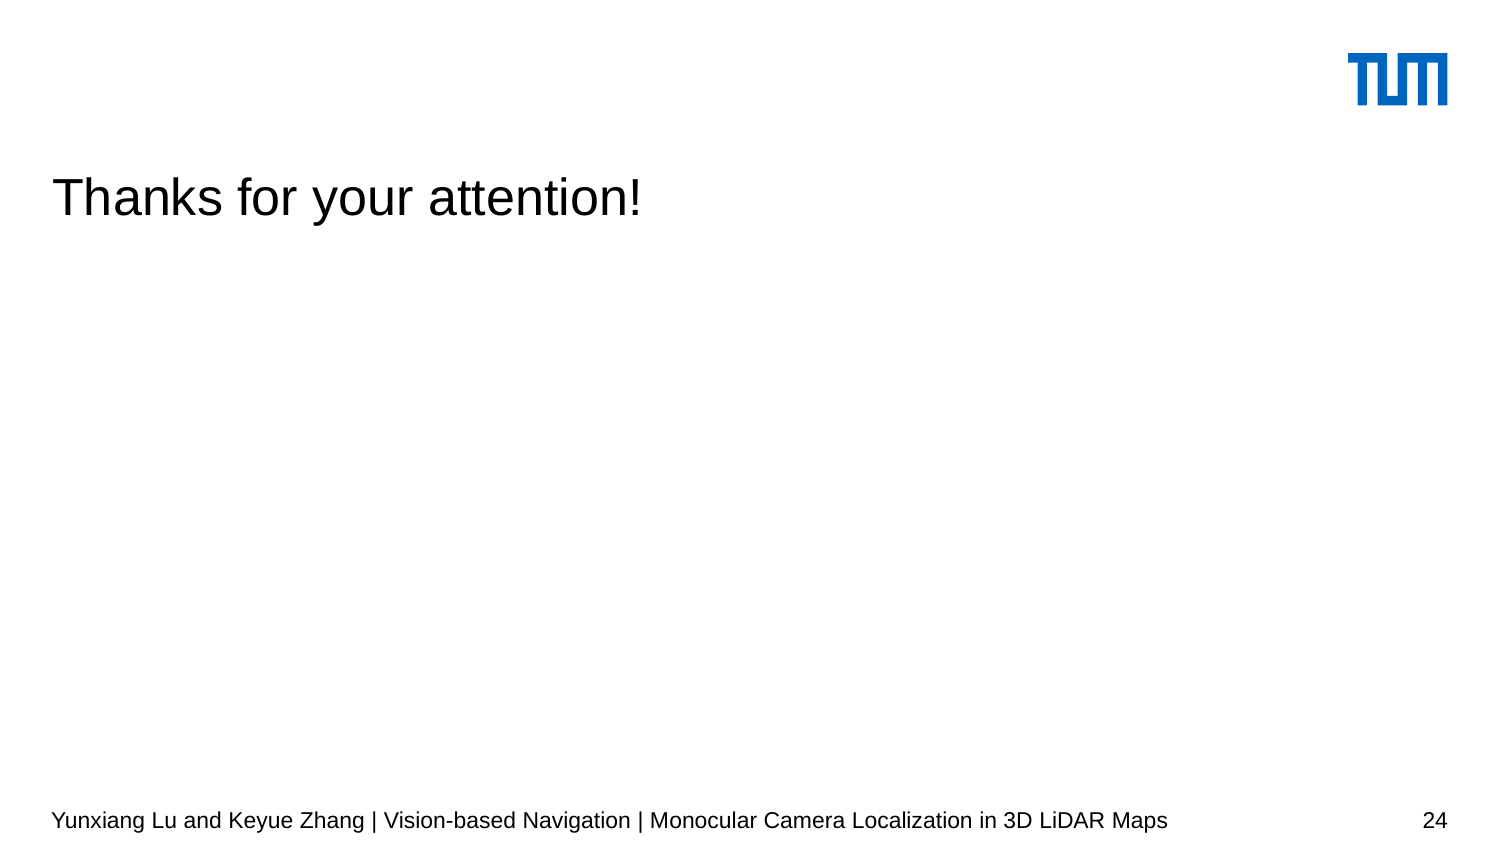

# Thanks for your attention!

Yunxiang Lu and Keyue Zhang | Vision-based Navigation | Monocular Camera Localization in 3D LiDAR Maps
24